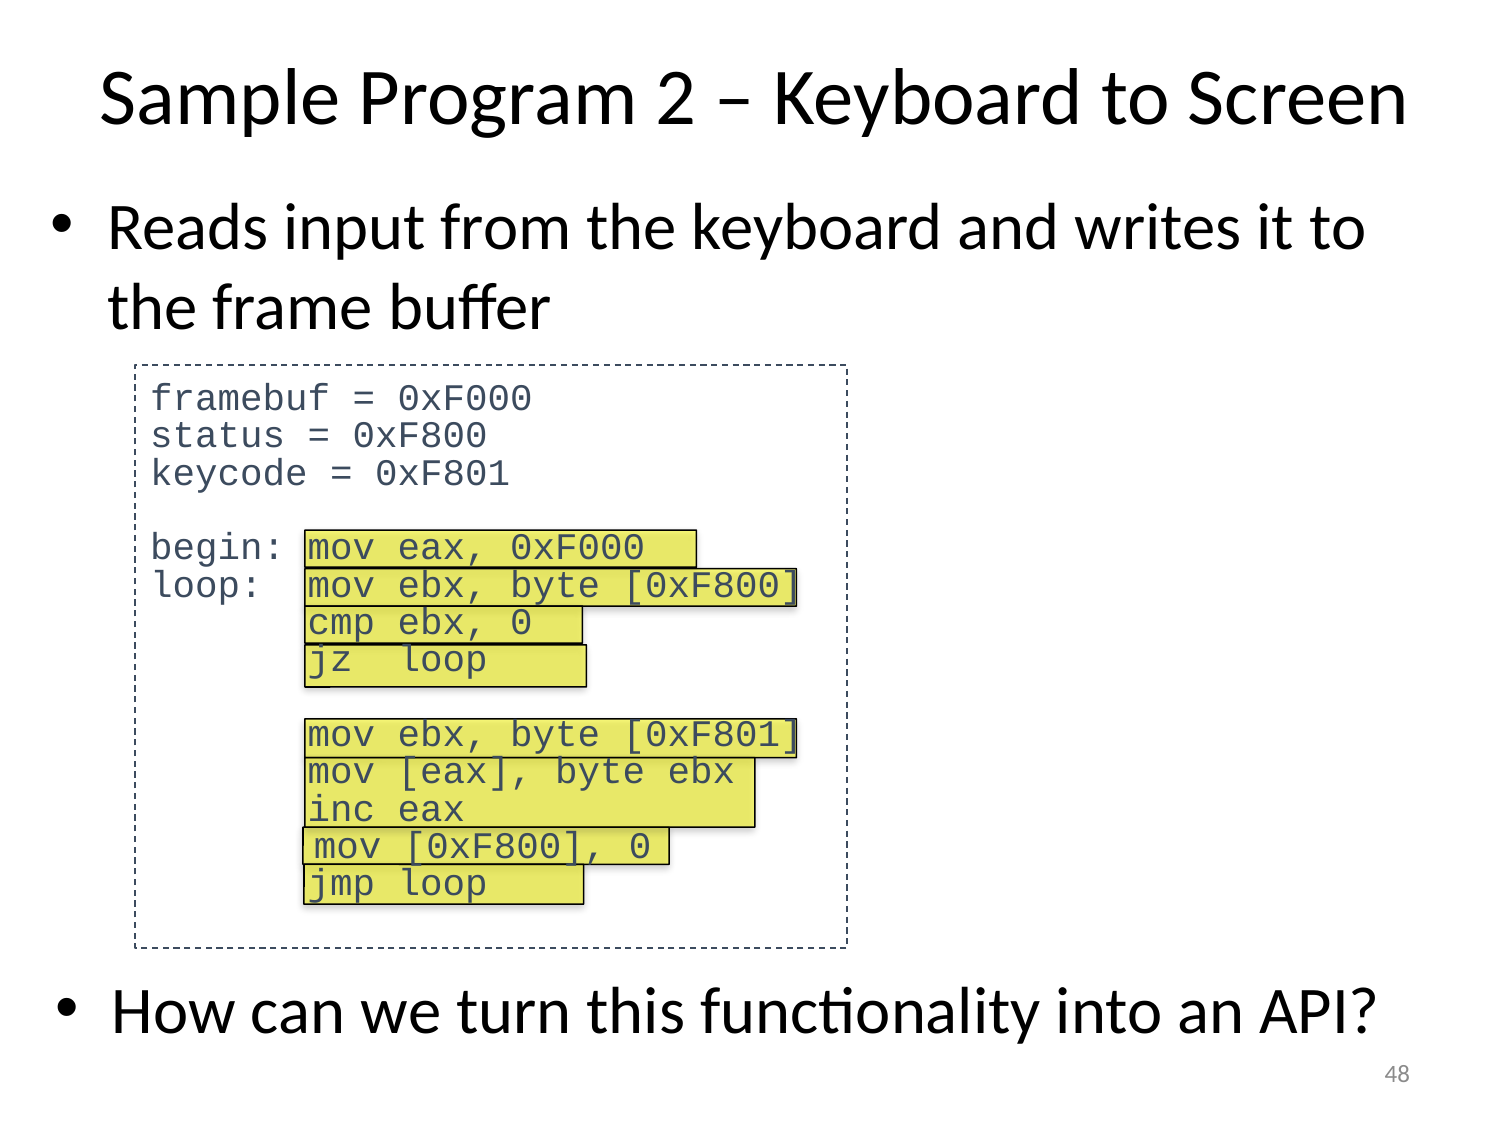

# Sample Program 2 – Keyboard to Screen
Reads input from the keyboard and writes it to the frame buffer
framebuf = 0xF000
status = 0xF800
keycode = 0xF801

begin: mov eax, 0xF000
loop:  mov ebx, byte [0xF800]
       cmp ebx, 0
       jz  loop
       mov ebx, byte [0xF801]
       mov [eax], byte ebx
       inc eax
	  mov [0xF800], 0
       jmp loop

How can we turn this functionality into an API?
48